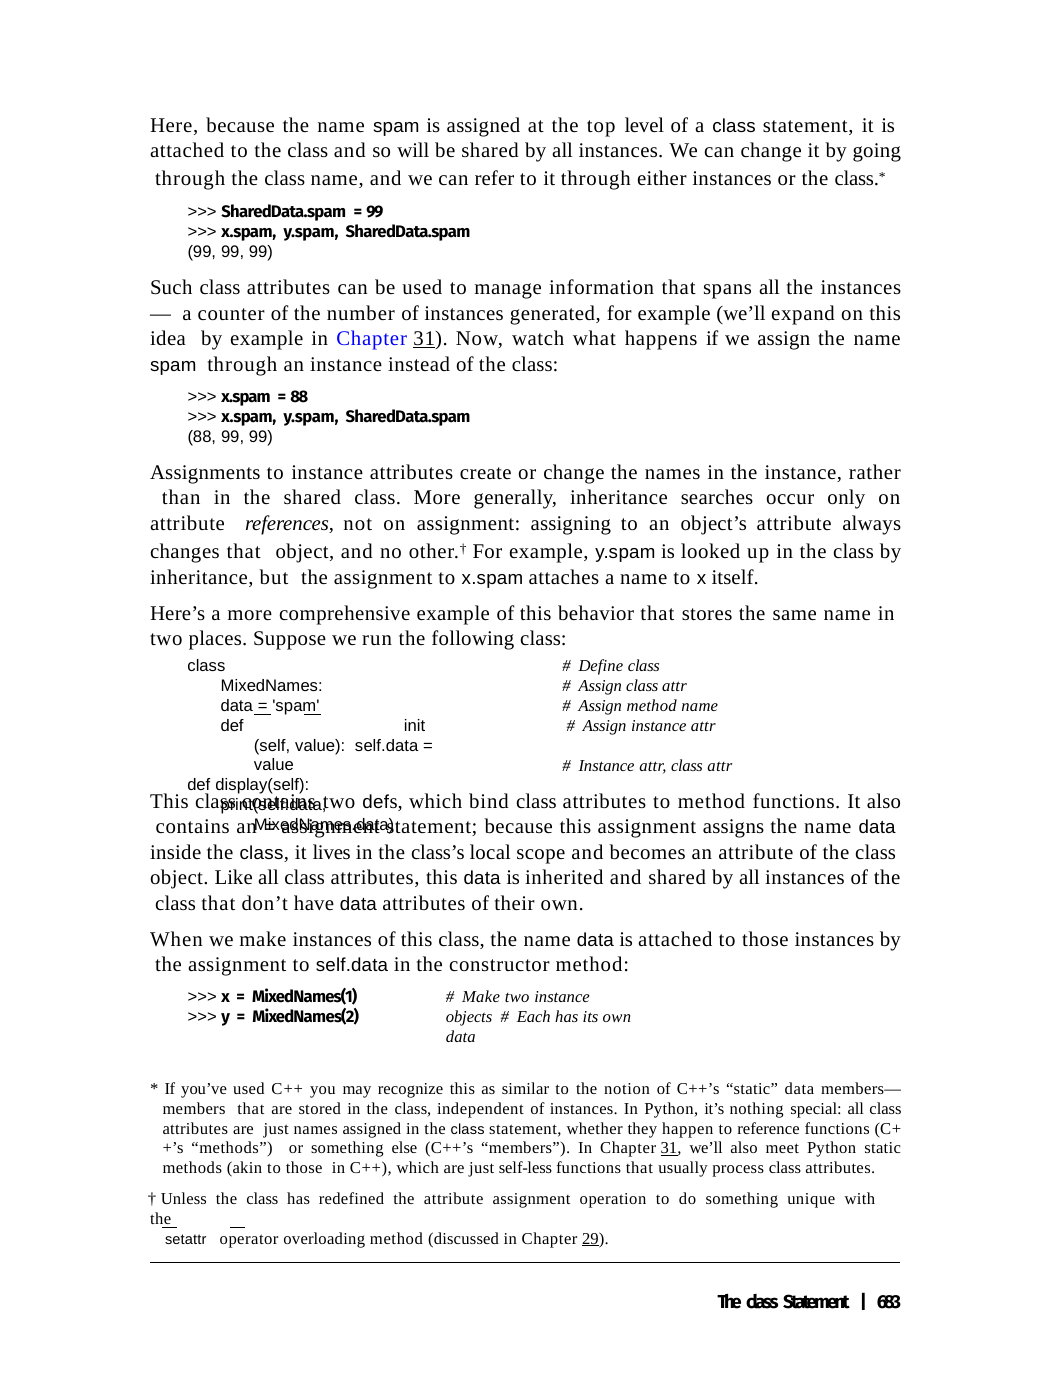

Here, because the name spam is assigned at the top level of a class statement, it is  attached to the class and so will be shared by all instances. We can change it by going  through the class name, and we can refer to it through either instances or the class.*
>>> SharedData.spam = 99
>>> x.spam, y.spam, SharedData.spam
(99, 99, 99)
Such class attributes can be used to manage information that spans all the instances—  a counter of the number of instances generated, for example (we’ll expand on this idea  by example in Chapter 31). Now, watch what happens if we assign the name spam  through an instance instead of the class:
>>> x.spam = 88
>>> x.spam, y.spam, SharedData.spam
(88, 99, 99)
Assignments to instance attributes create or change the names in the instance, rather  than in the shared class. More generally, inheritance searches occur only on attribute  references, not on assignment: assigning to an object’s attribute always changes that  object, and no other.† For example, y.spam is looked up in the class by inheritance, but  the assignment to x.spam attaches a name to x itself.
Here’s a more comprehensive example of this behavior that stores the same name in  two places. Suppose we run the following class:
class MixedNames:  data = 'spam'
def		init (self, value):  self.data = value
def display(self):
print(self.data, MixedNames.data)
# Define class
# Assign class attr
# Assign method name  # Assign instance attr

# Instance attr, class attr
This class contains two defs, which bind class attributes to method functions. It also  contains an = assignment statement; because this assignment assigns the name data  inside the class, it lives in the class’s local scope and becomes an attribute of the class  object. Like all class attributes, this data is inherited and shared by all instances of the  class that don’t have data attributes of their own.
When we make instances of this class, the name data is attached to those instances by  the assignment to self.data in the constructor method:
>>> x = MixedNames(1)
>>> y = MixedNames(2)
# Make two instance objects  # Each has its own data
* If you’ve used C++ you may recognize this as similar to the notion of C++’s “static” data members—members  that are stored in the class, independent of instances. In Python, it’s nothing special: all class attributes are  just names assigned in the class statement, whether they happen to reference functions (C++’s “methods”)  or something else (C++’s “members”). In Chapter 31, we’ll also meet Python static methods (akin to those  in C++), which are just self-less functions that usually process class attributes.
† Unless the class has redefined the attribute assignment operation to do something unique with the
setattr  operator overloading method (discussed in Chapter 29).

The class Statement  |  683